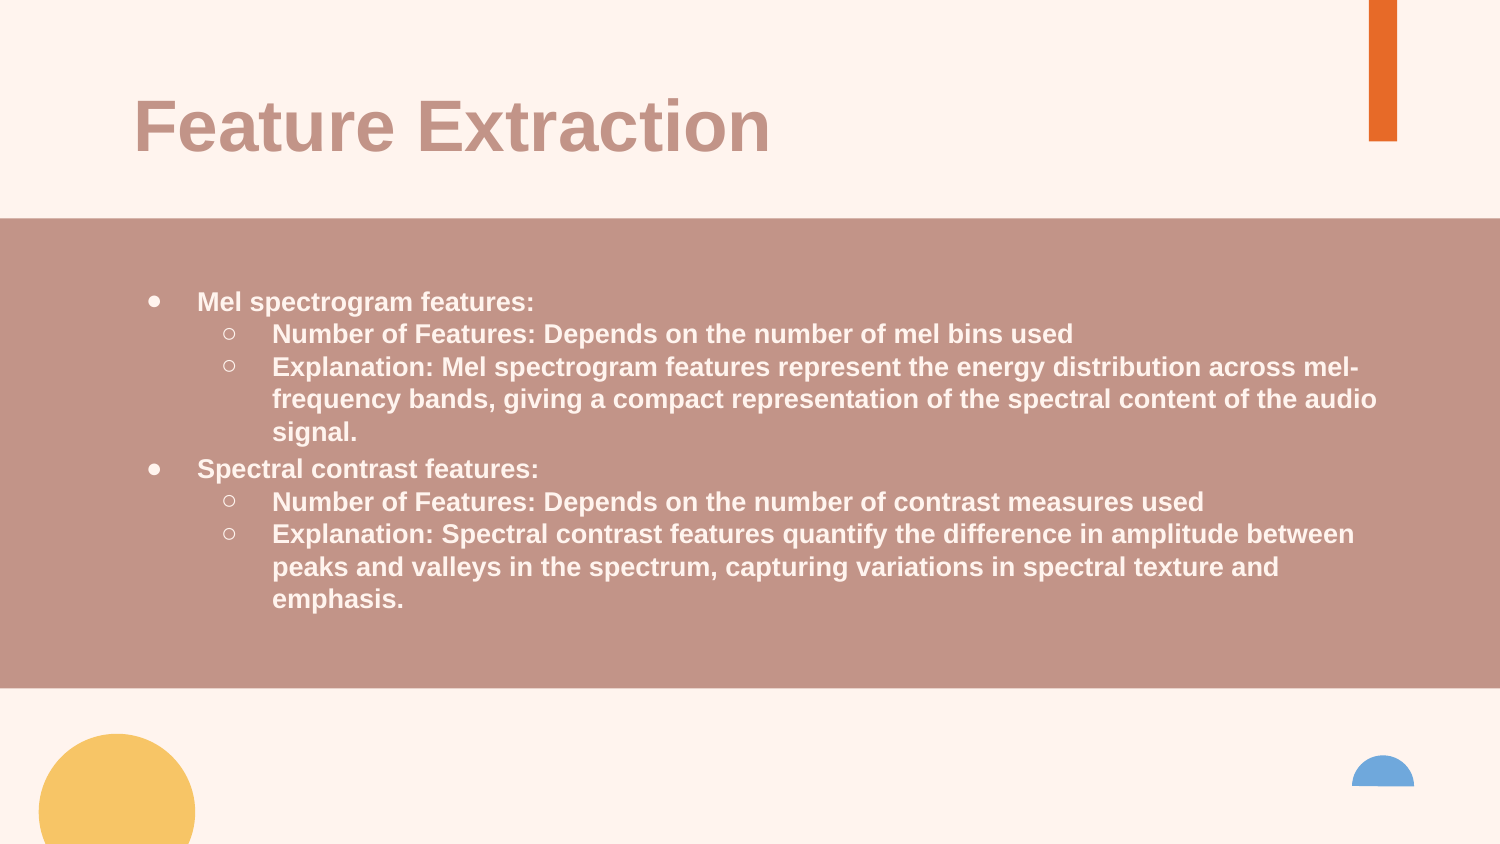

# Feature Extraction
Mel spectrogram features:
Number of Features: Depends on the number of mel bins used
Explanation: Mel spectrogram features represent the energy distribution across mel-frequency bands, giving a compact representation of the spectral content of the audio signal.
Spectral contrast features:
Number of Features: Depends on the number of contrast measures used
Explanation: Spectral contrast features quantify the difference in amplitude between peaks and valleys in the spectrum, capturing variations in spectral texture and emphasis.